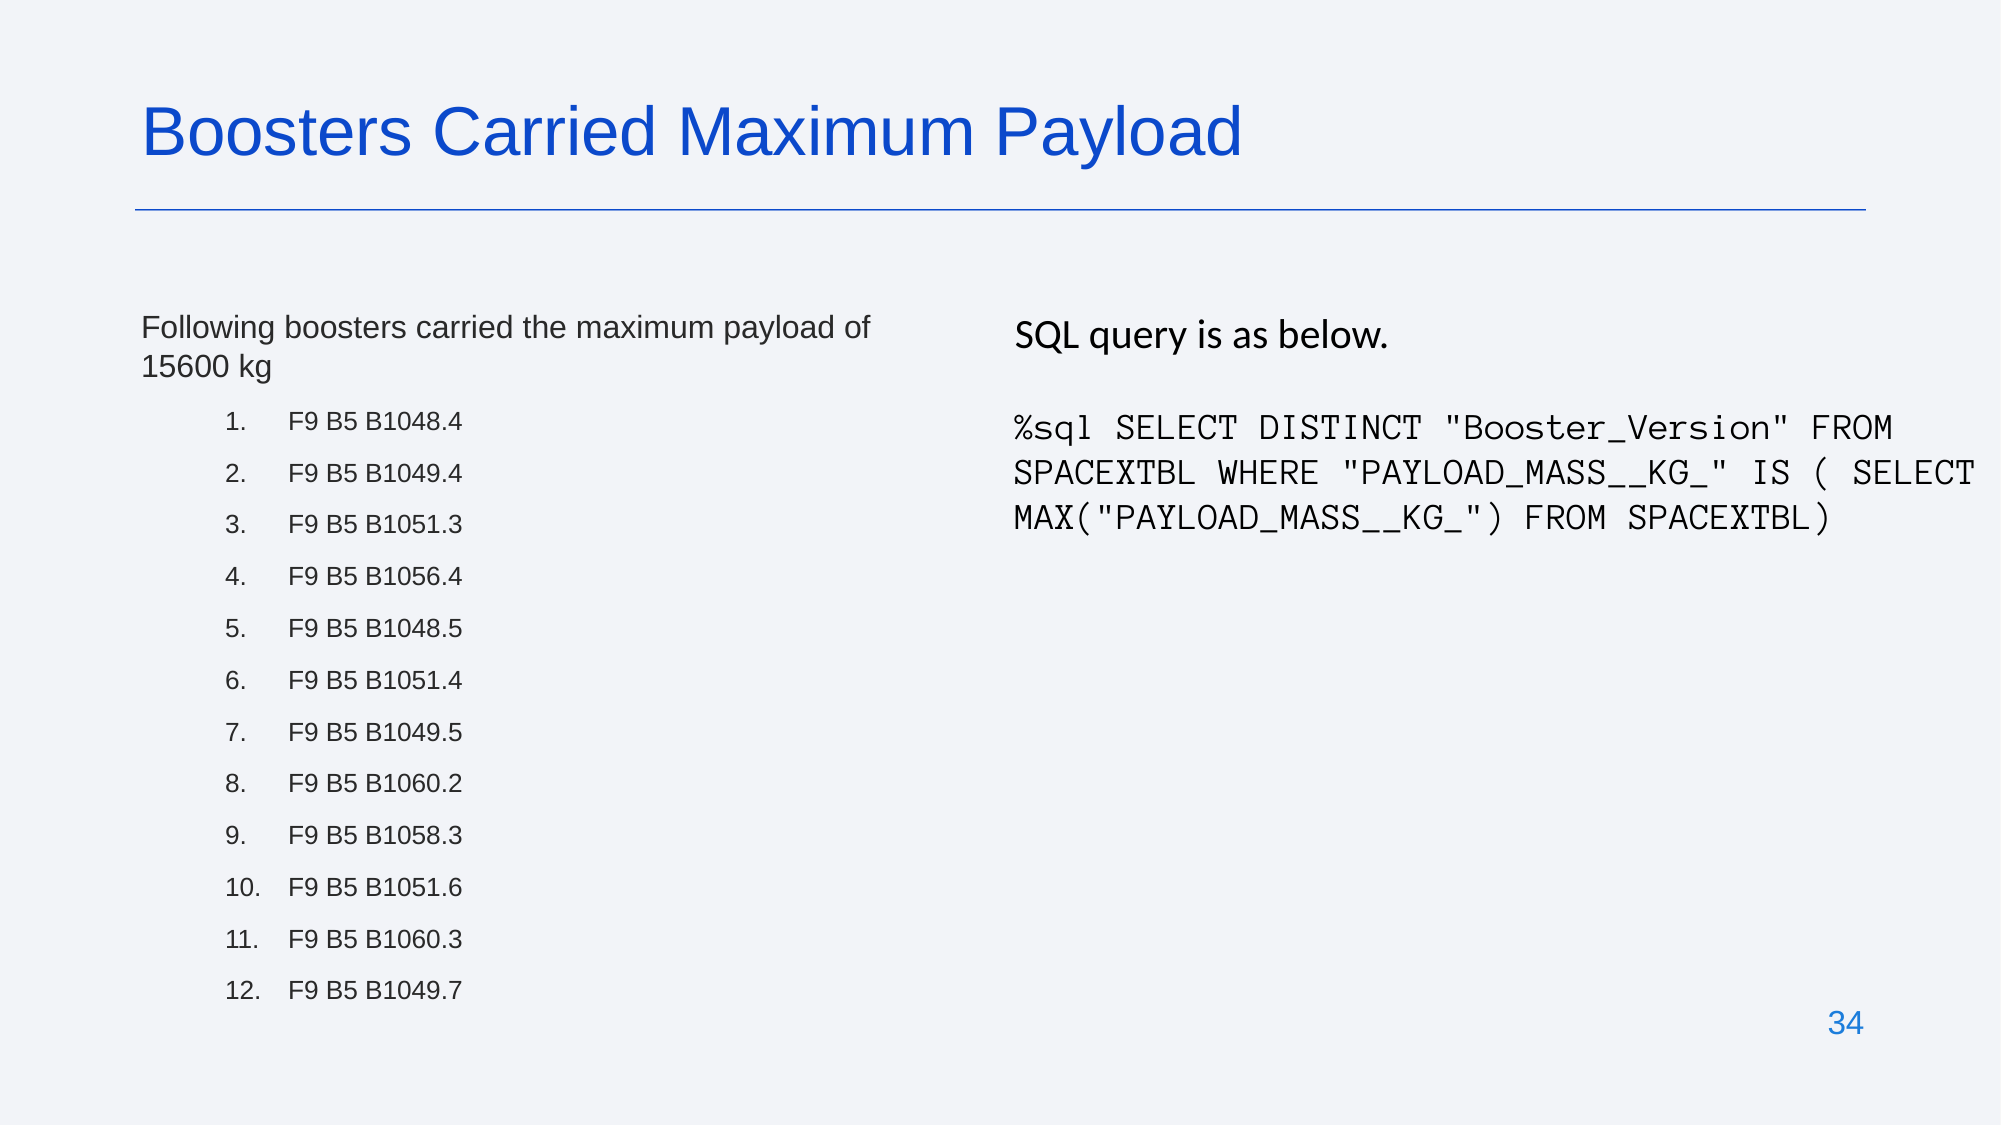

Boosters Carried Maximum Payload
Following boosters carried the maximum payload of 15600 kg
F9 B5 B1048.4
F9 B5 B1049.4
F9 B5 B1051.3
F9 B5 B1056.4
F9 B5 B1048.5
F9 B5 B1051.4
F9 B5 B1049.5
F9 B5 B1060.2
F9 B5 B1058.3
F9 B5 B1051.6
F9 B5 B1060.3
F9 B5 B1049.7

SQL query is as below.

%sql SELECT DISTINCT "Booster_Version" FROM SPACEXTBL WHERE "PAYLOAD_MASS__KG_" IS ( SELECT MAX("PAYLOAD_MASS__KG_") FROM SPACEXTBL)

34